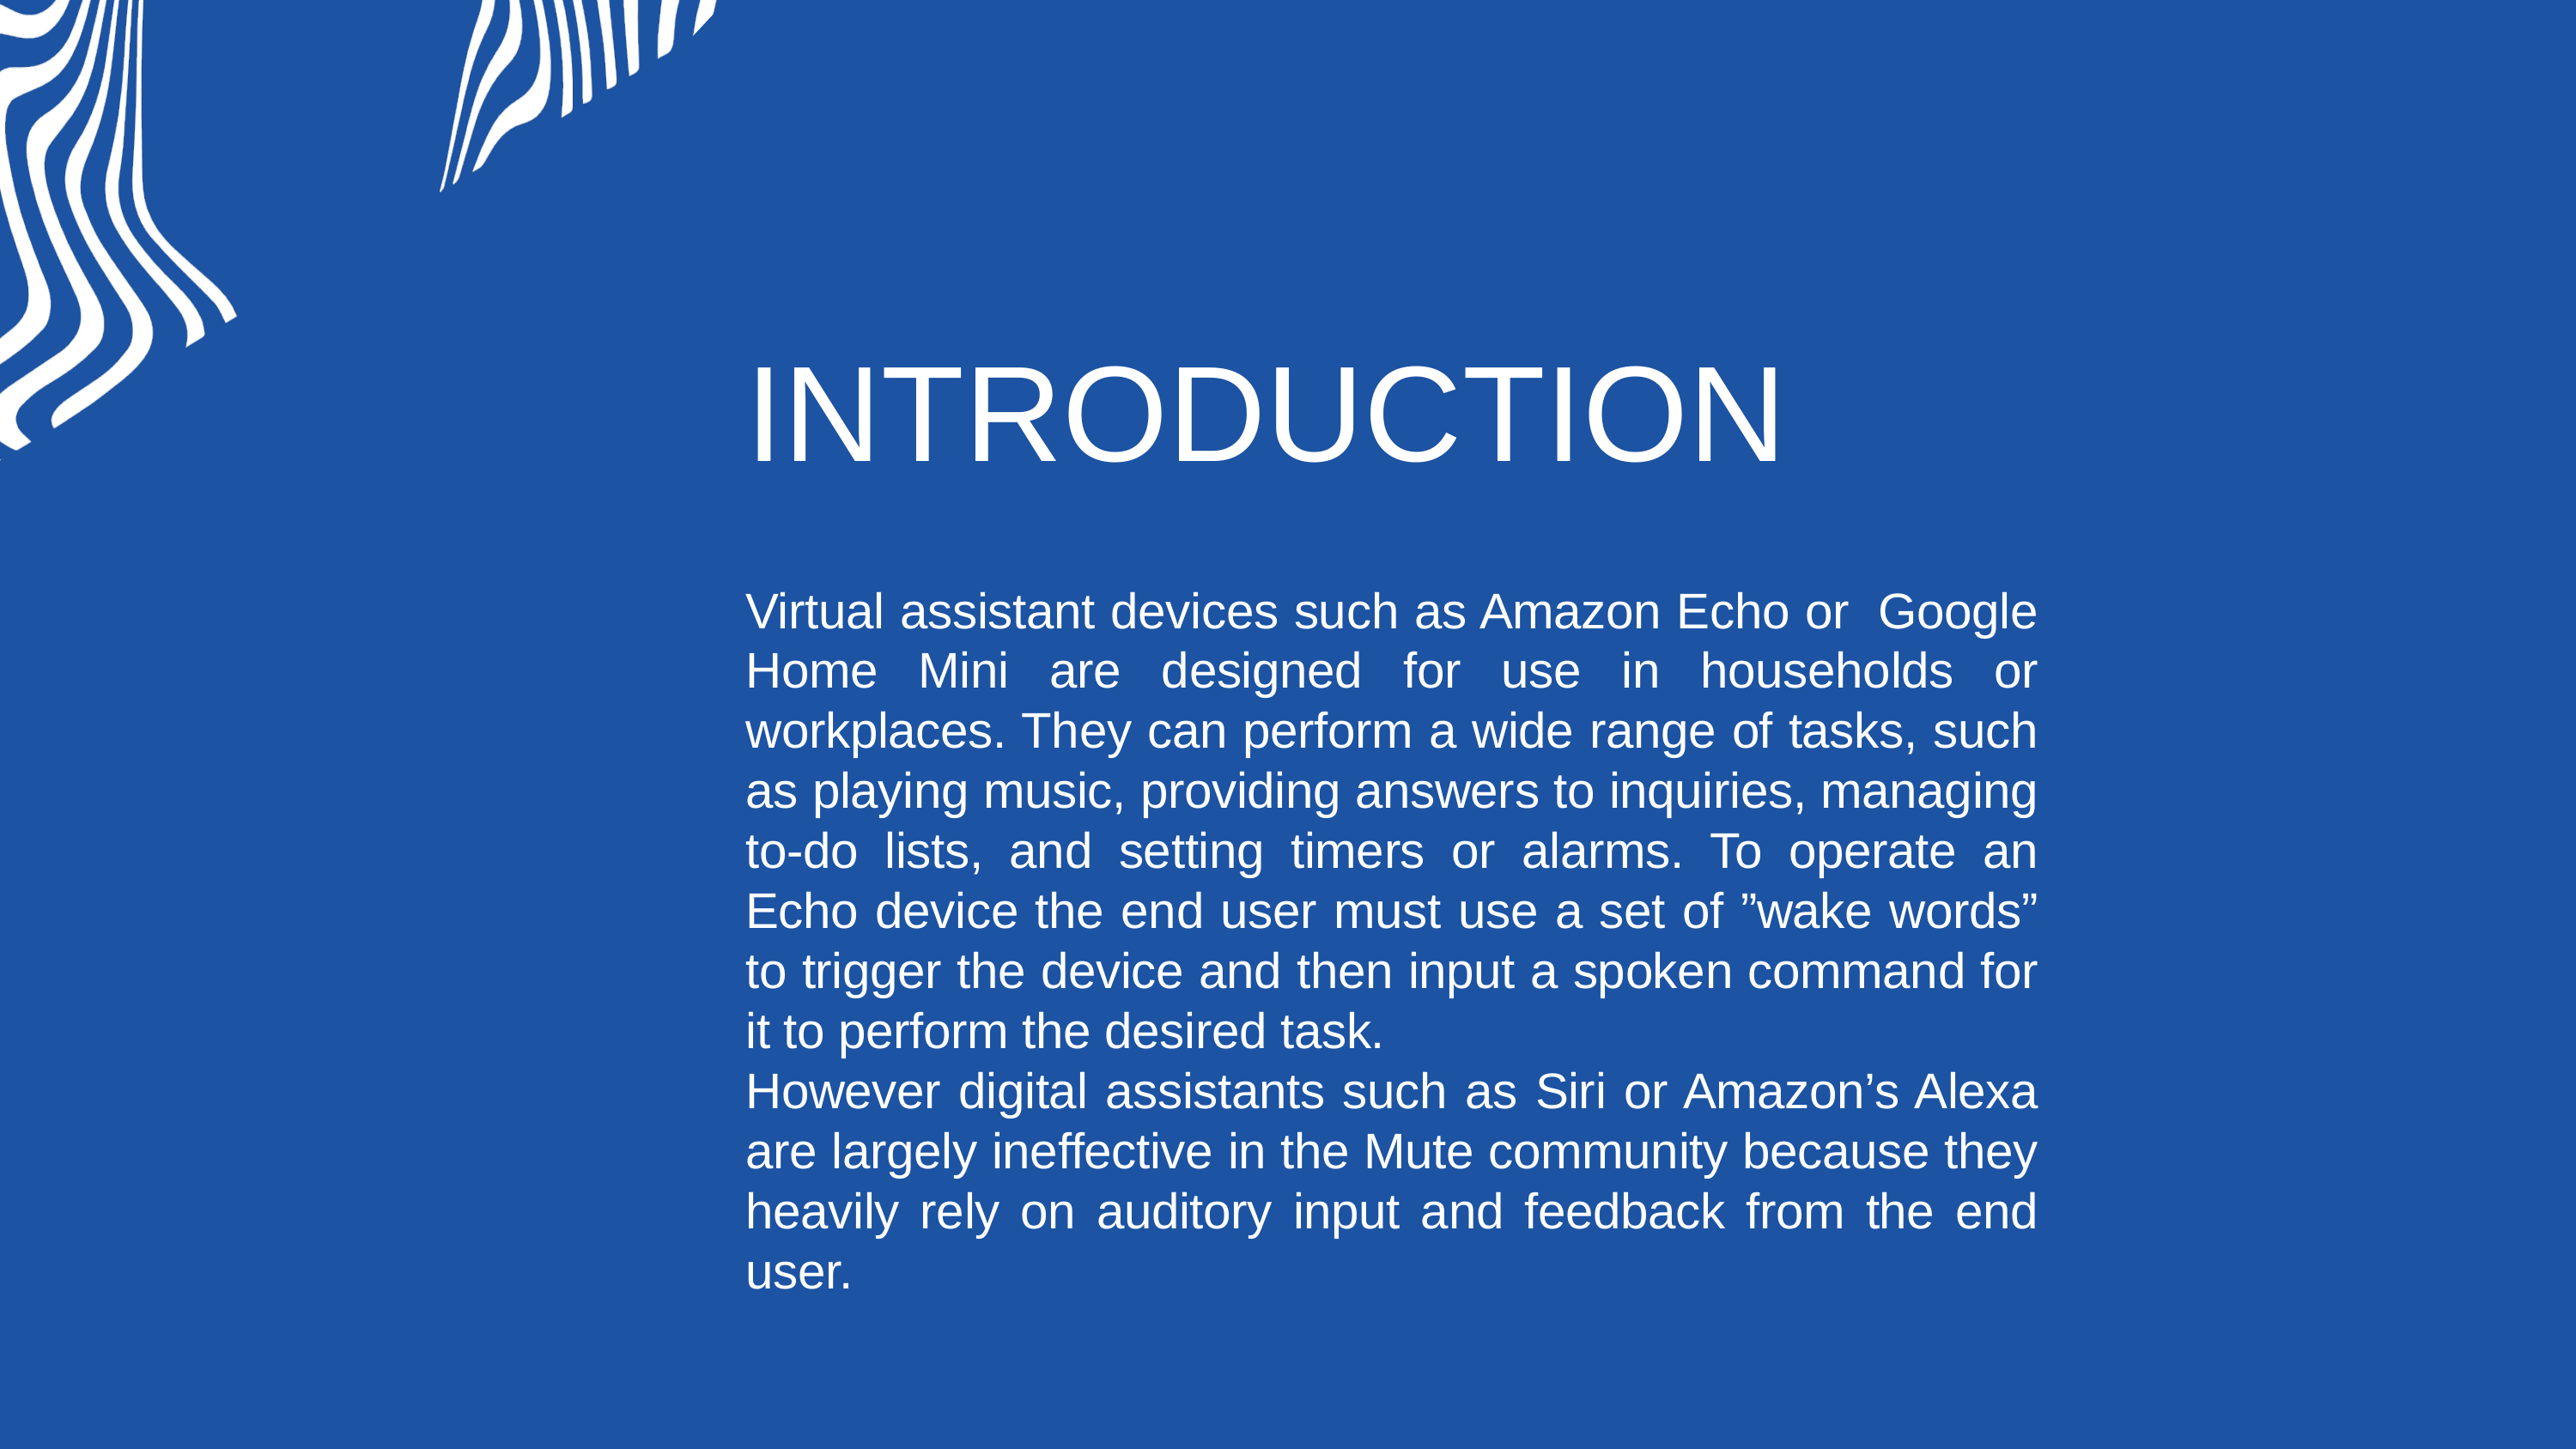

INTRODUCTION
Virtual assistant devices such as Amazon Echo or  Google Home Mini are designed for use in households or workplaces. They can perform a wide range of tasks, such as playing music, providing answers to inquiries, managing to-do lists, and setting timers or alarms. To operate an Echo device the end user must use a set of ”wake words” to trigger the device and then input a spoken command for it to perform the desired task.
However digital assistants such as Siri or Amazon’s Alexa are largely ineffective in the Mute community because they heavily rely on auditory input and feedback from the end user.